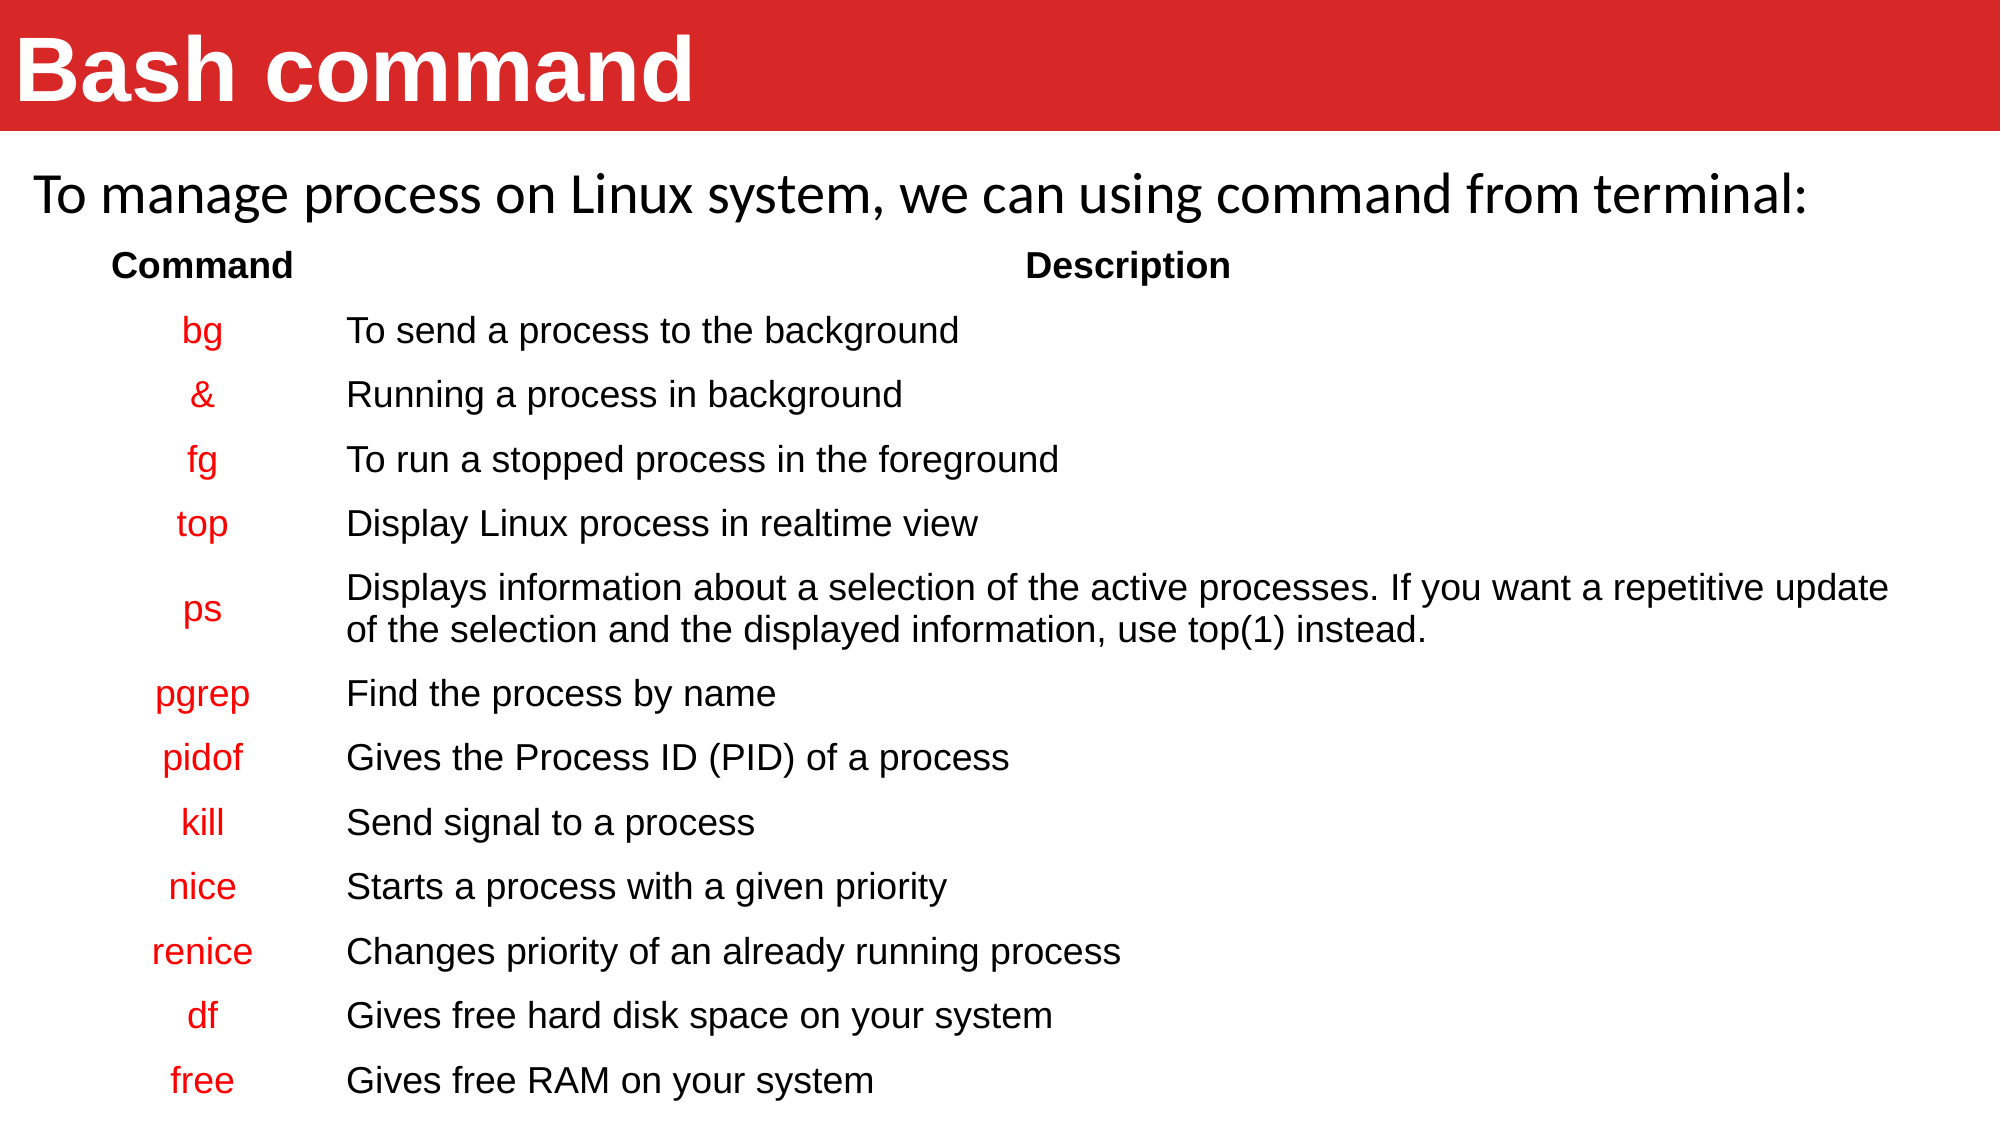

Bash command
To manage process on Linux system, we can using command from terminal:
| Command | Description |
| --- | --- |
| bg | To send a process to the background |
| & | Running a process in background |
| fg | To run a stopped process in the foreground |
| top | Display Linux process in realtime view |
| ps | Displays information about a selection of the active processes. If you want a repetitive update of the selection and the displayed information, use top(1) instead. |
| pgrep | Find the process by name |
| pidof | Gives the Process ID (PID) of a process |
| kill | Send signal to a process |
| nice | Starts a process with a given priority |
| renice | Changes priority of an already running process |
| df | Gives free hard disk space on your system |
| free | Gives free RAM on your system |